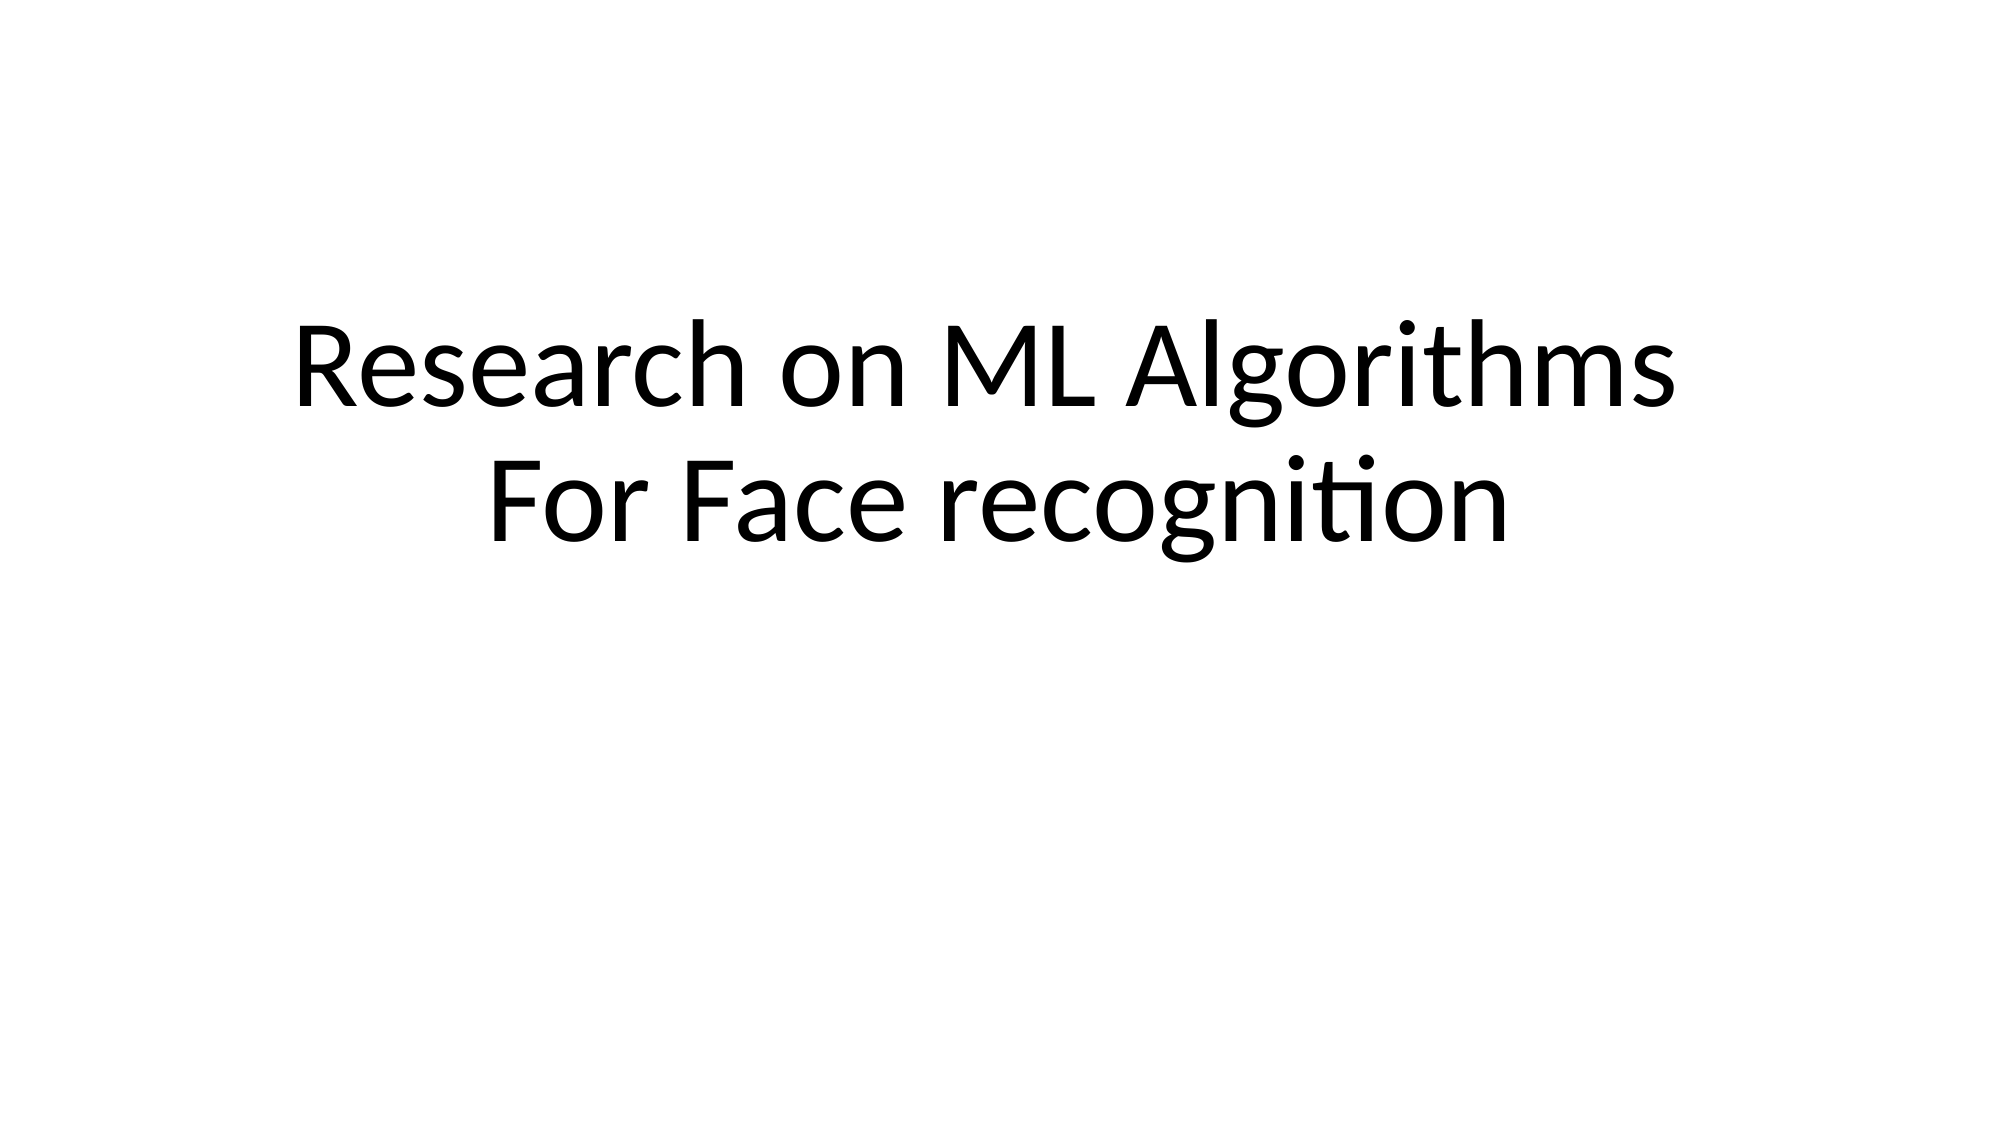

# Research on ML Algorithms For Face recognition